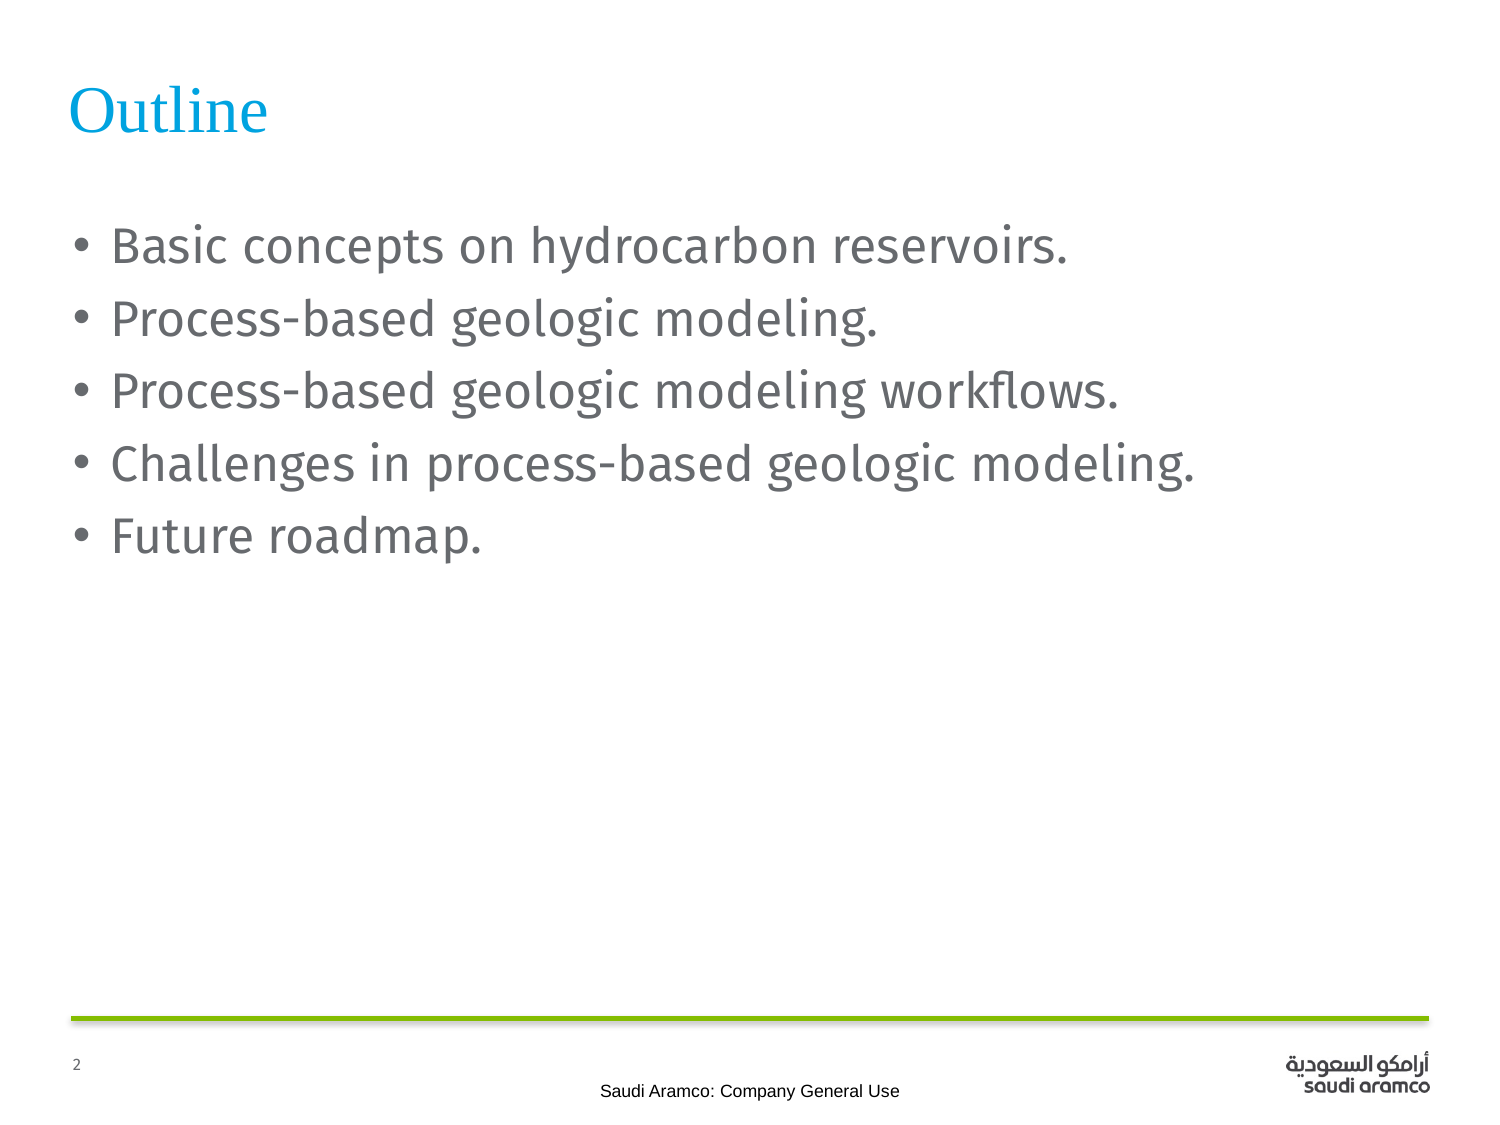

# Outline
Basic concepts on hydrocarbon reservoirs.
Process-based geologic modeling.
Process-based geologic modeling workflows.
Challenges in process-based geologic modeling.
Future roadmap.